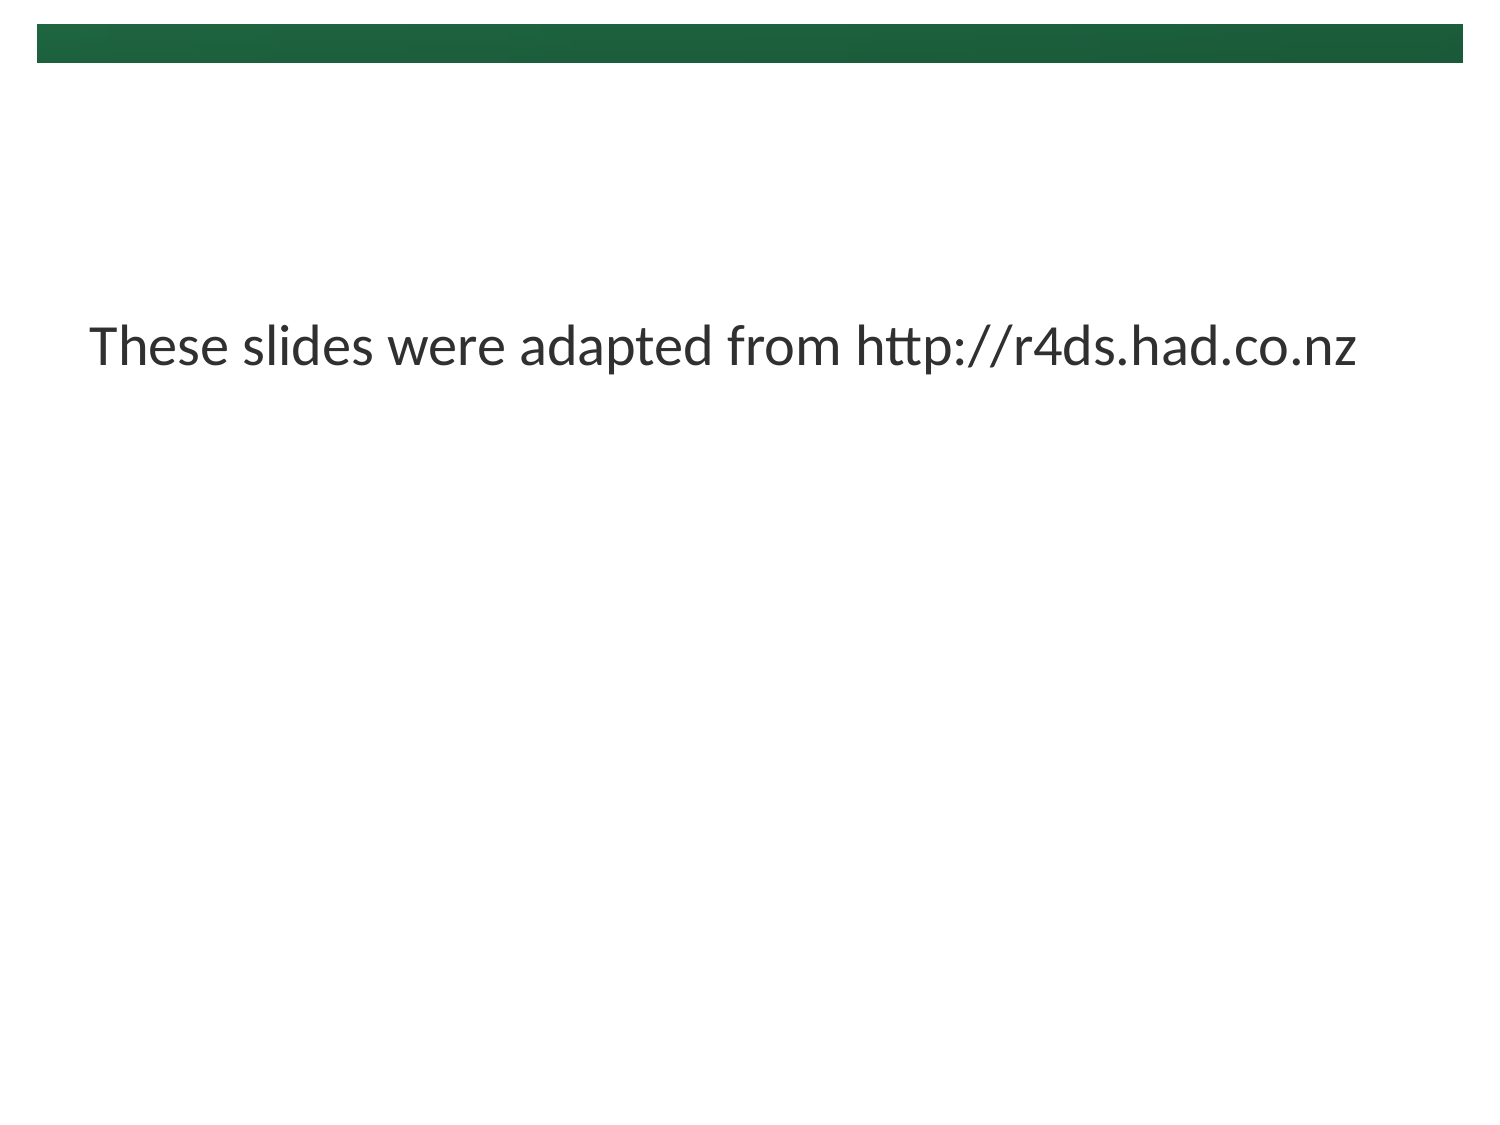

#
These slides were adapted from http://r4ds.had.co.nz